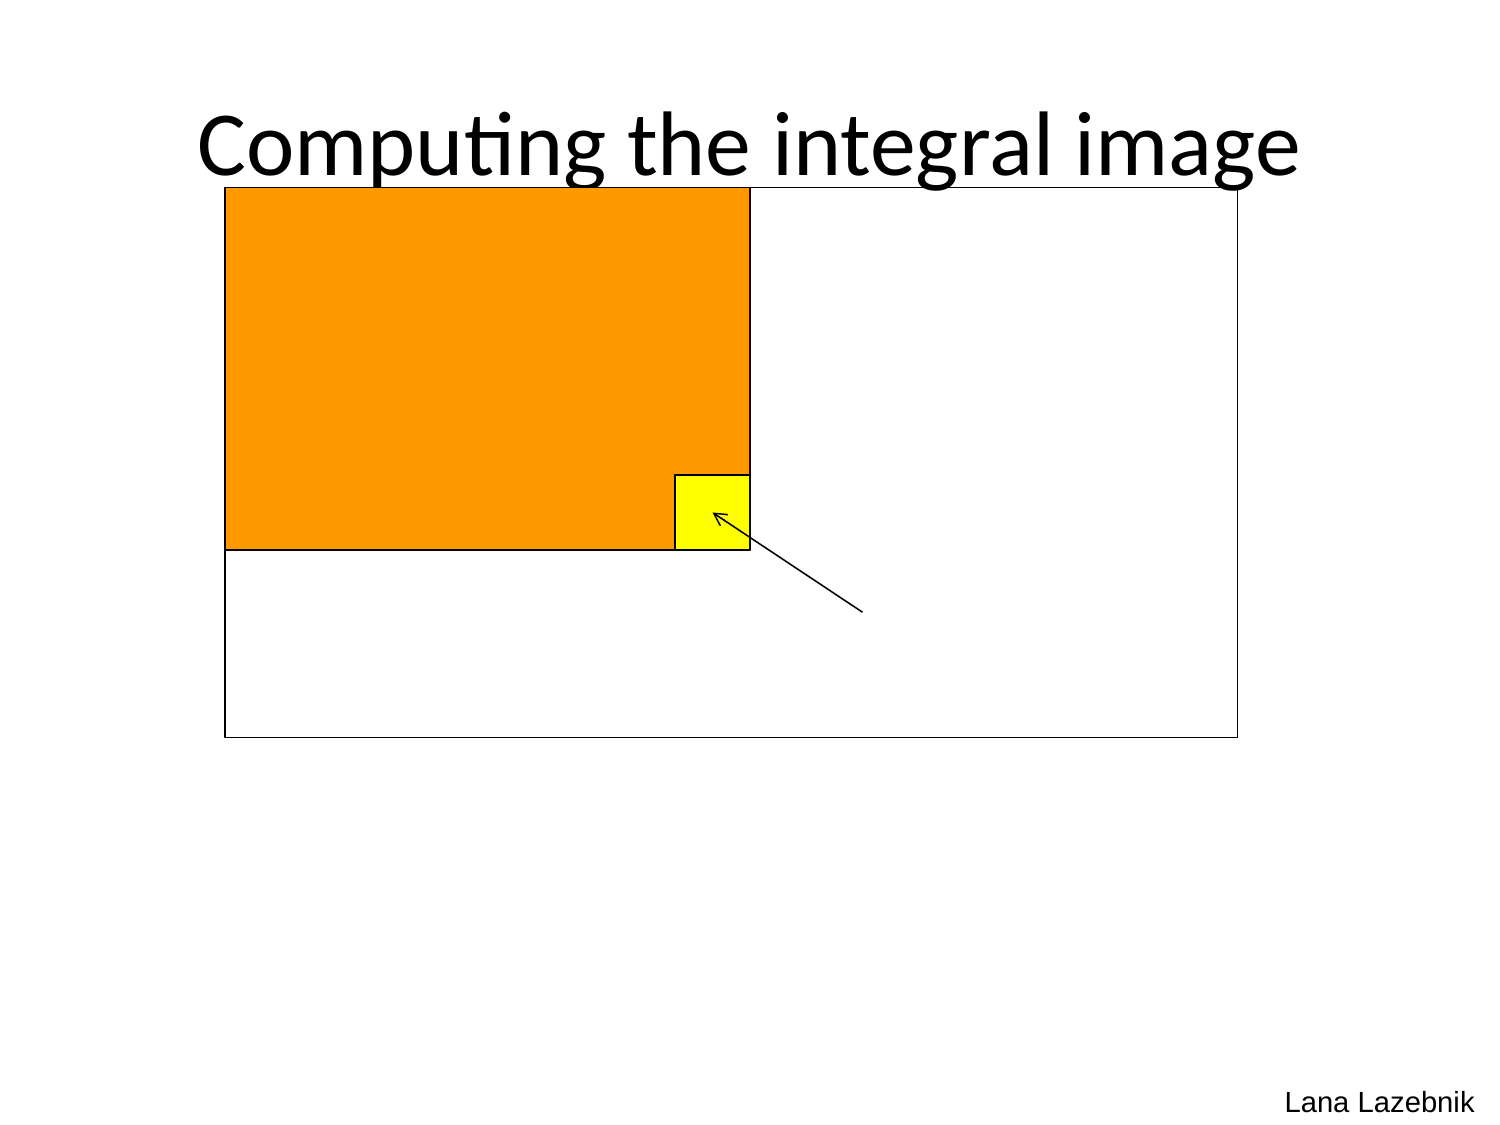

# Computing the integral image

Lana Lazebnik